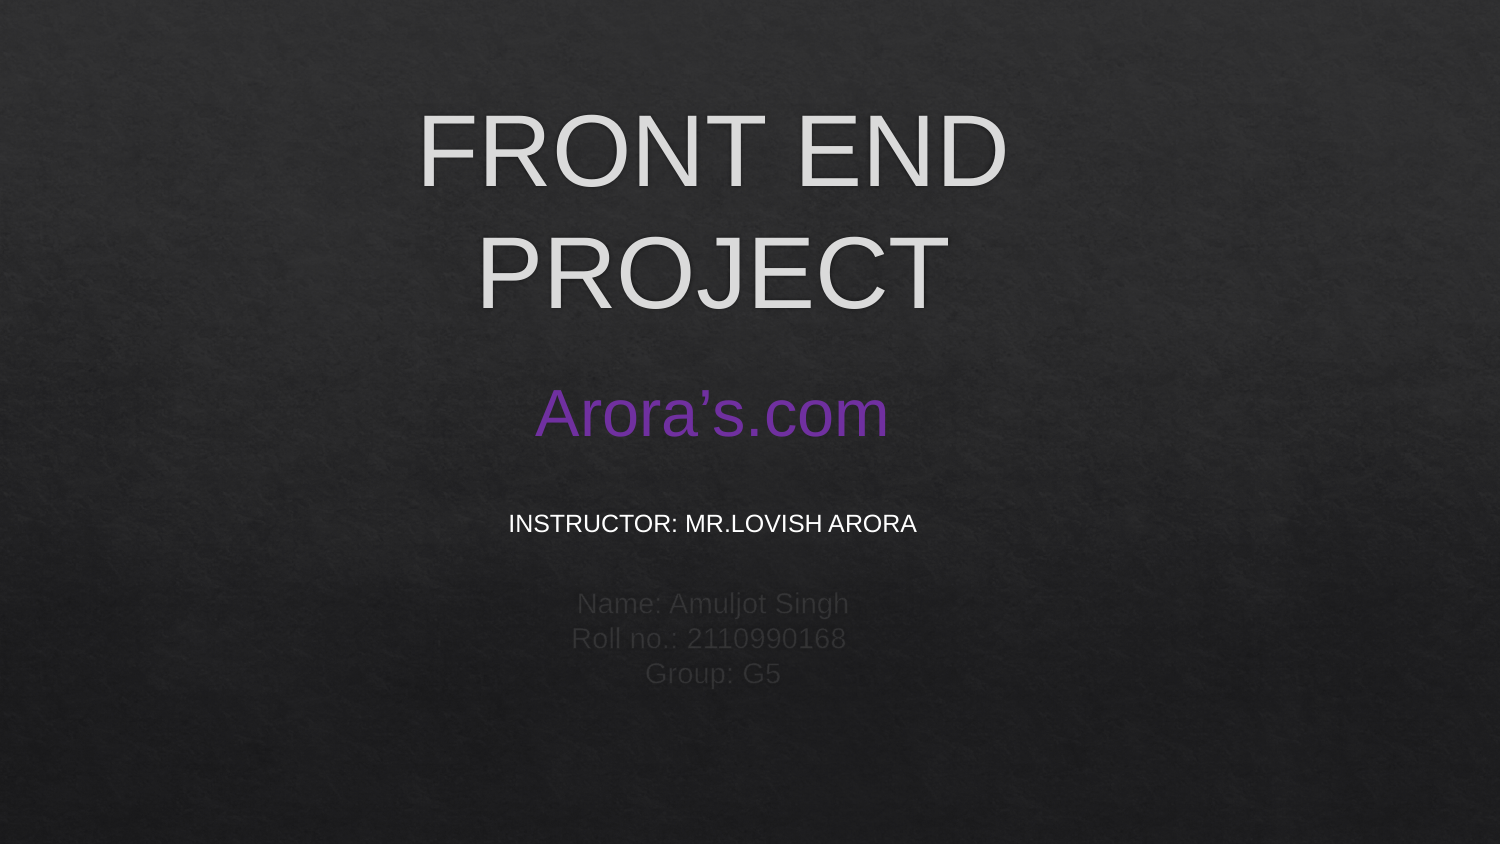

# FRONT END PROJECT
Arora’s.com
INSTRUCTOR: MR.LOVISH ARORA
Name: Amuljot Singh
Roll no.: 2110990168
Group: G5